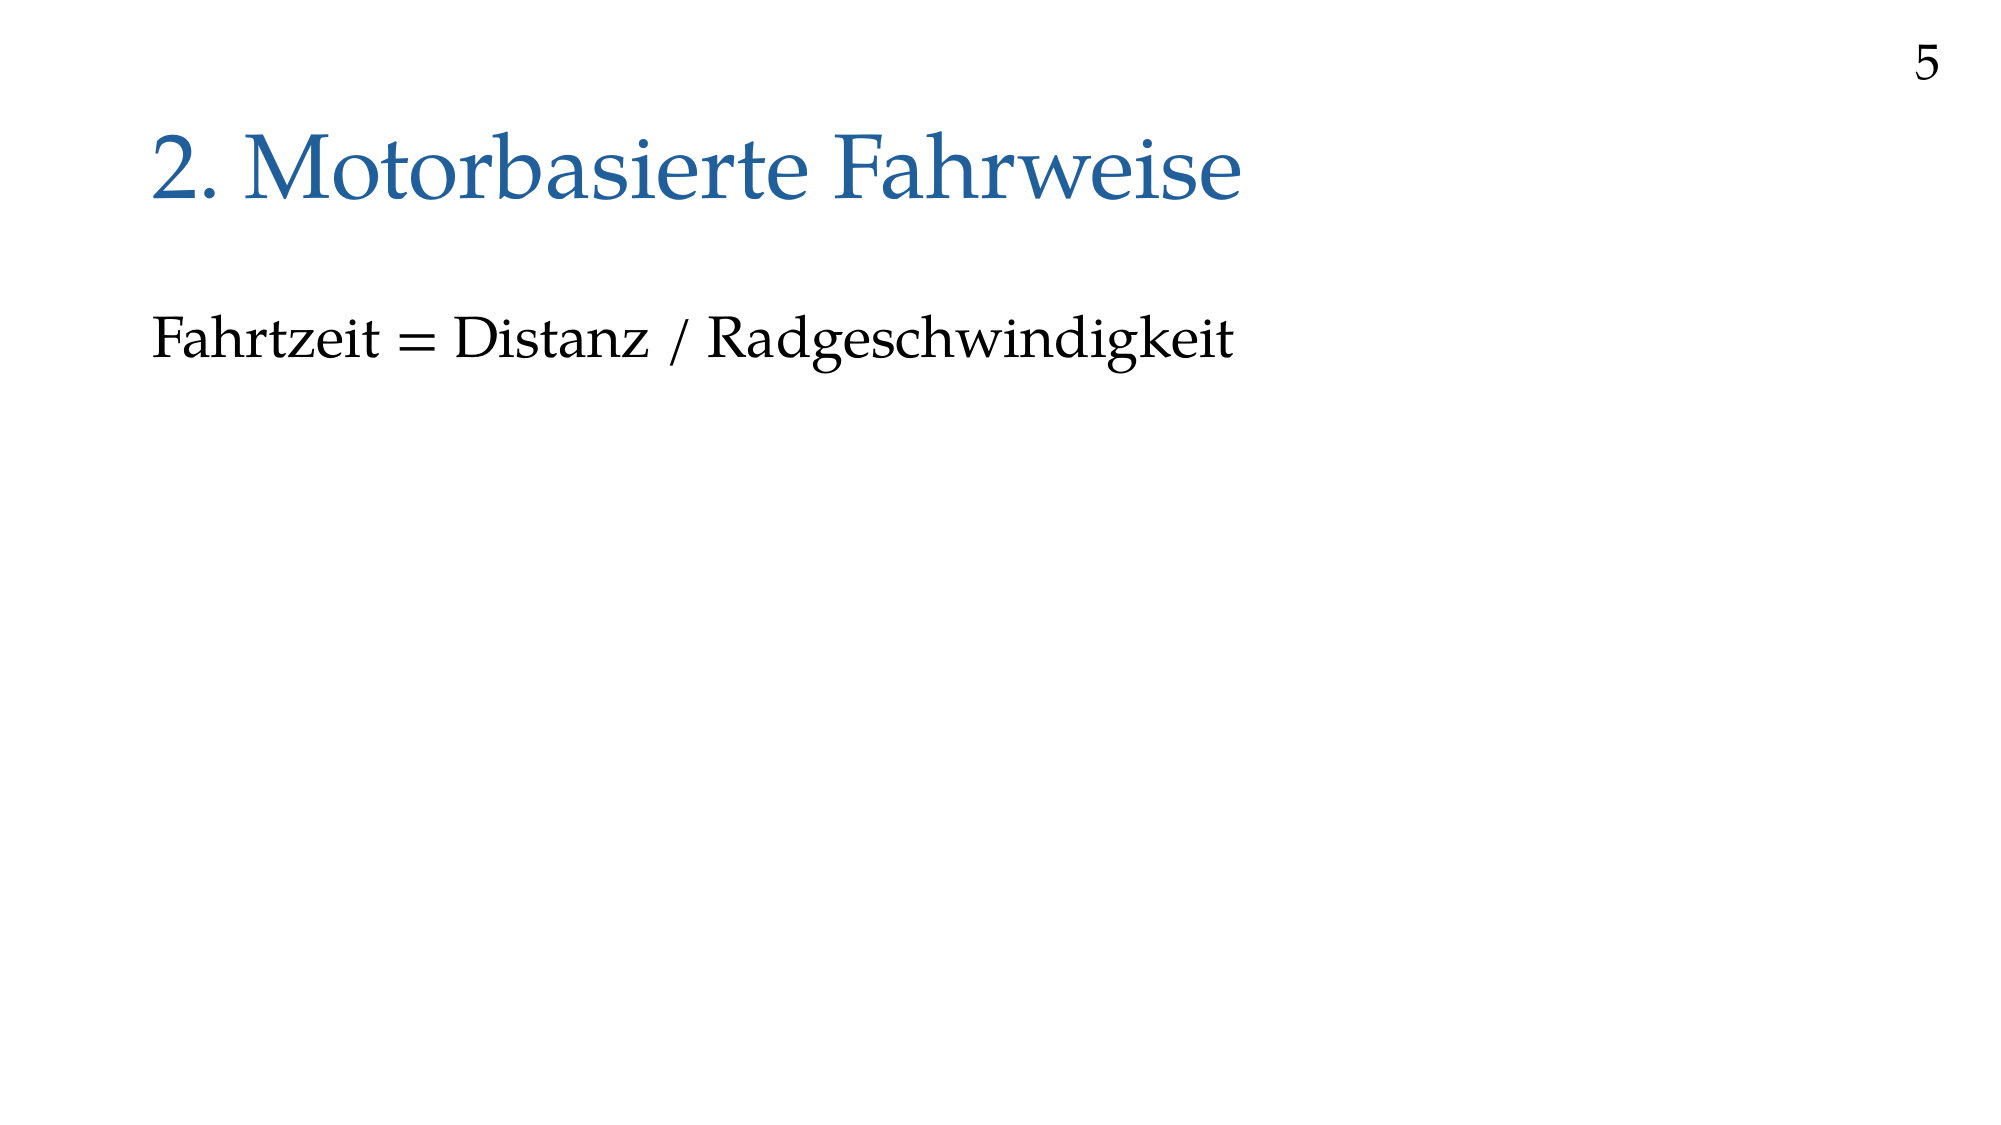

5
# 2. Motorbasierte Fahrweise
Fahrtzeit = Distanz / Radgeschwindigkeit